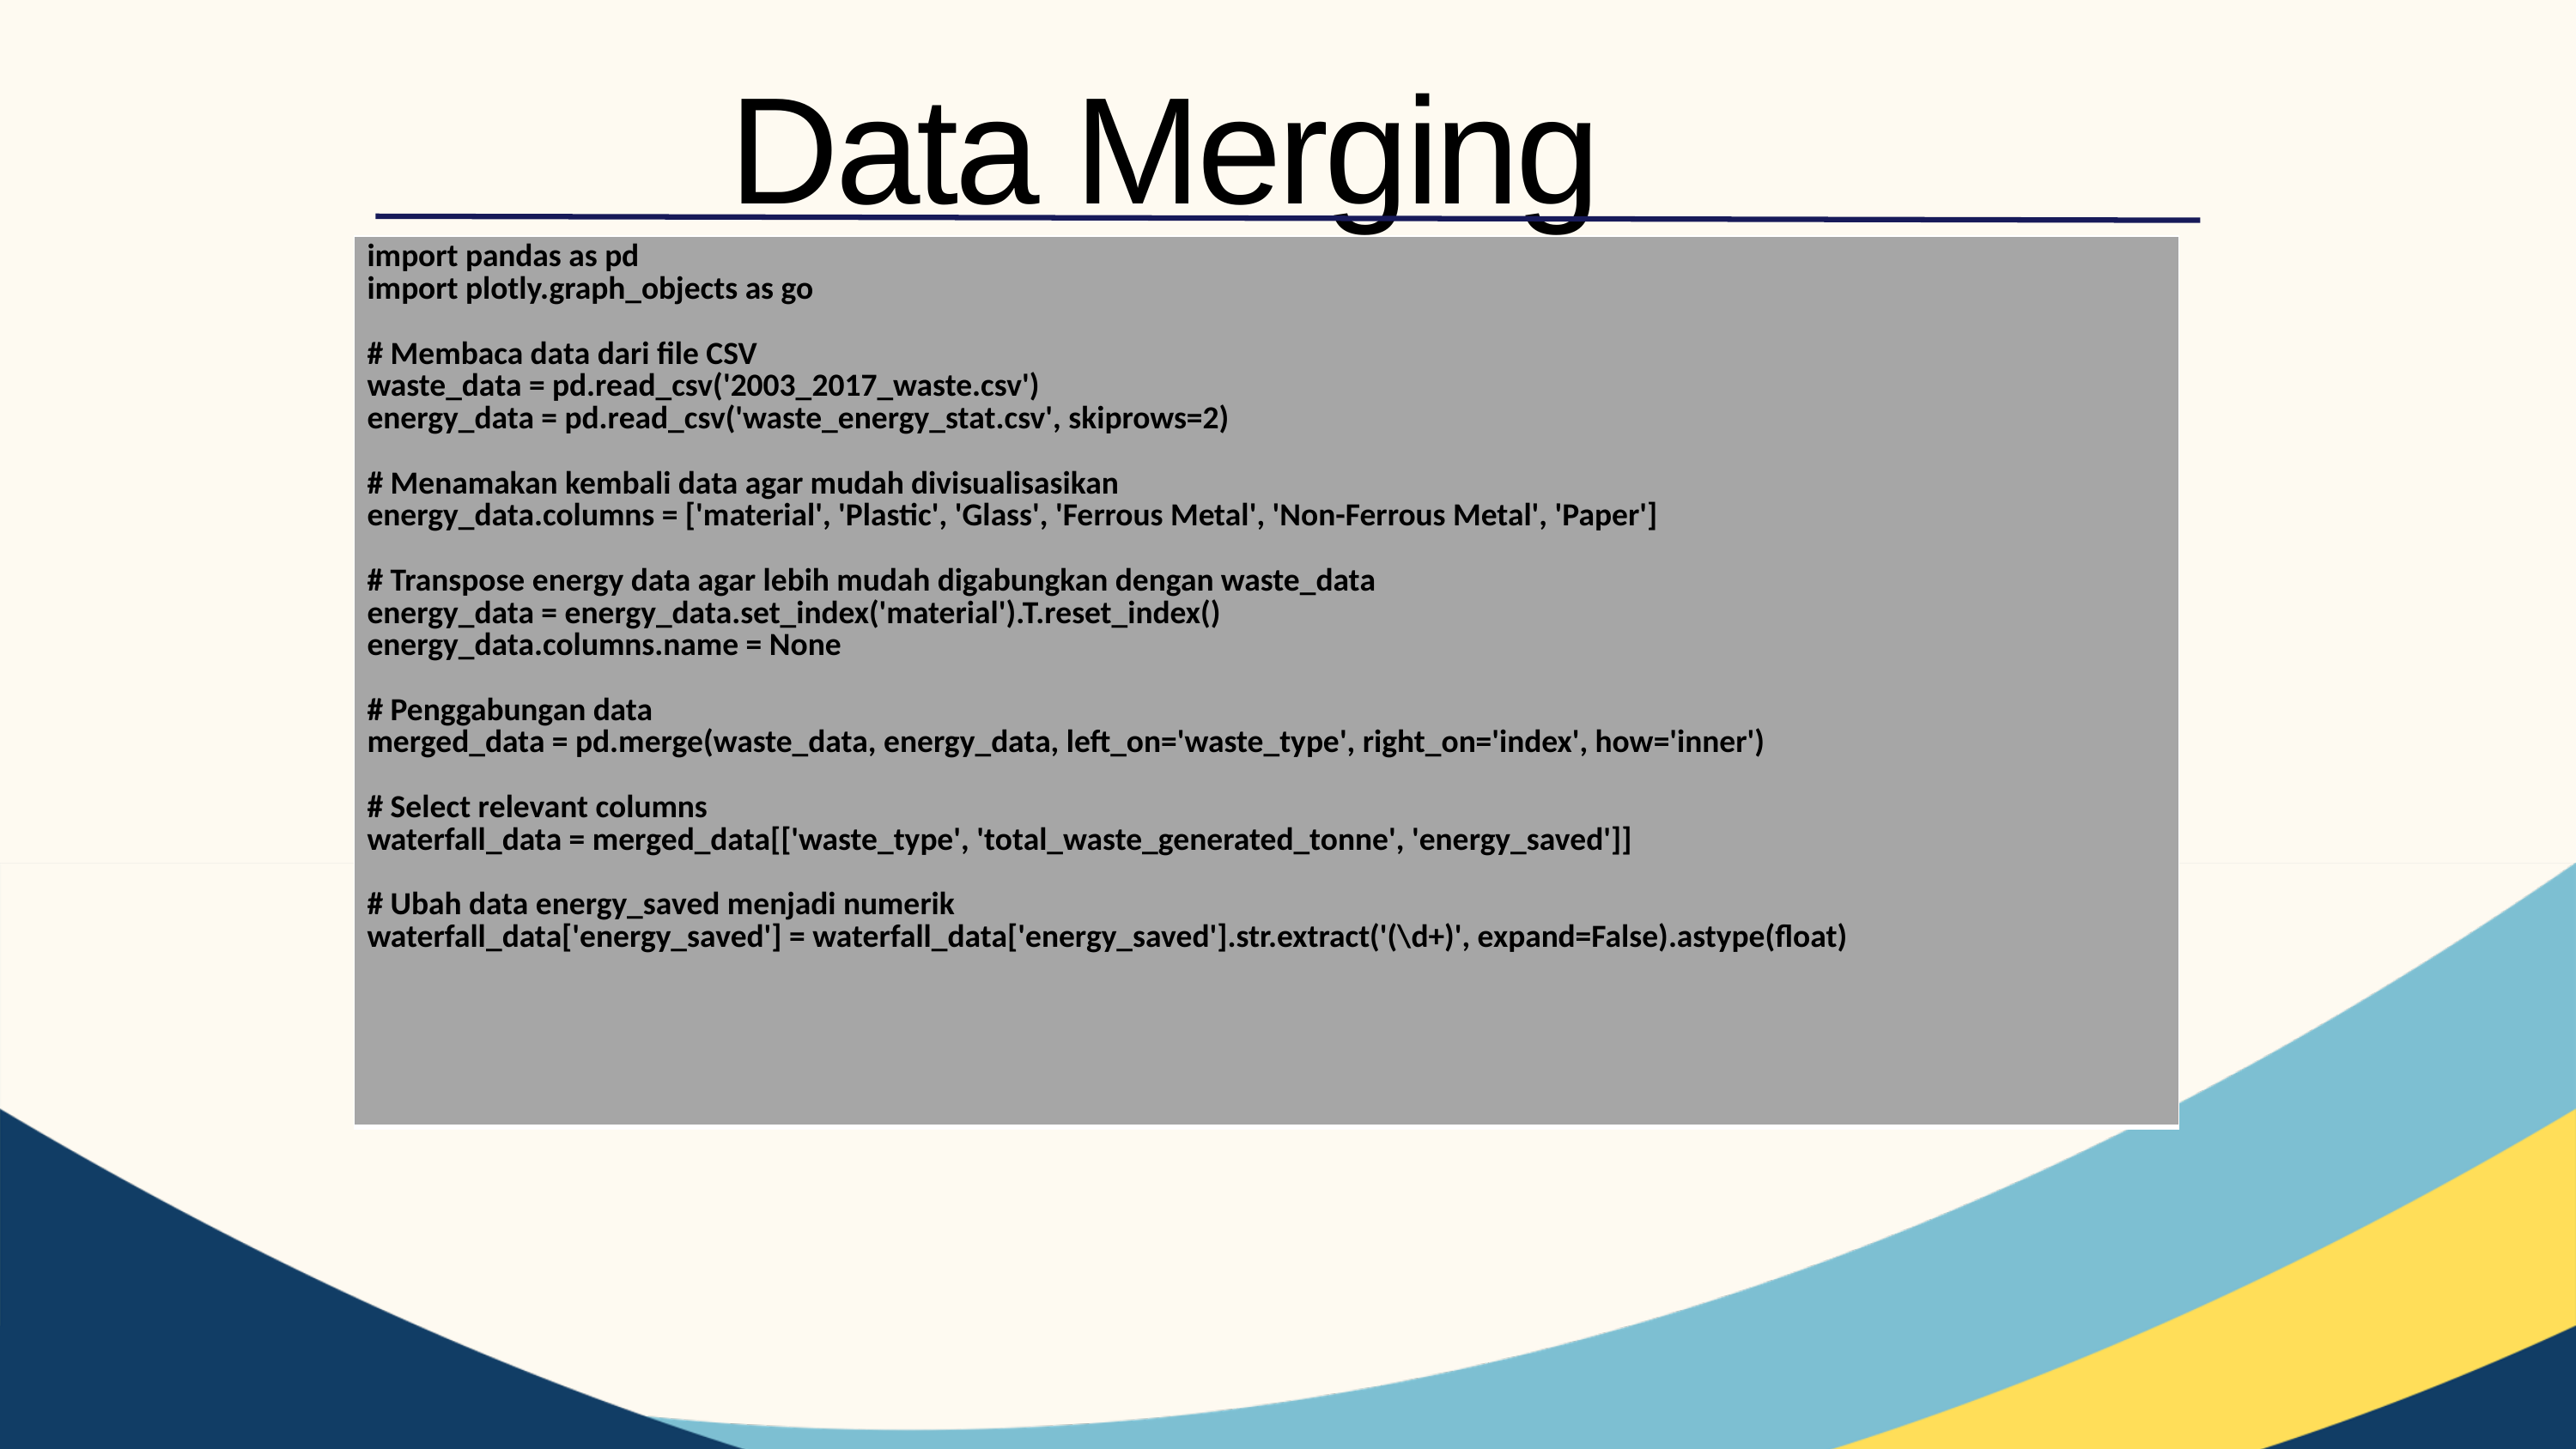

Data Merging

| import pandas as pd import plotly.graph\_objects as go # Membaca data dari file CSV waste\_data = pd.read\_csv('2003\_2017\_waste.csv') energy\_data = pd.read\_csv('waste\_energy\_stat.csv', skiprows=2) # Menamakan kembali data agar mudah divisualisasikan energy\_data.columns = ['material', 'Plastic', 'Glass', 'Ferrous Metal', 'Non-Ferrous Metal', 'Paper'] # Transpose energy data agar lebih mudah digabungkan dengan waste\_data energy\_data = energy\_data.set\_index('material').T.reset\_index() energy\_data.columns.name = None # Penggabungan data merged\_data = pd.merge(waste\_data, energy\_data, left\_on='waste\_type', right\_on='index', how='inner') # Select relevant columns waterfall\_data = merged\_data[['waste\_type', 'total\_waste\_generated\_tonne', 'energy\_saved']] # Ubah data energy\_saved menjadi numerik waterfall\_data['energy\_saved'] = waterfall\_data['energy\_saved'].str.extract('(\d+)', expand=False).astype(float) |
| --- |